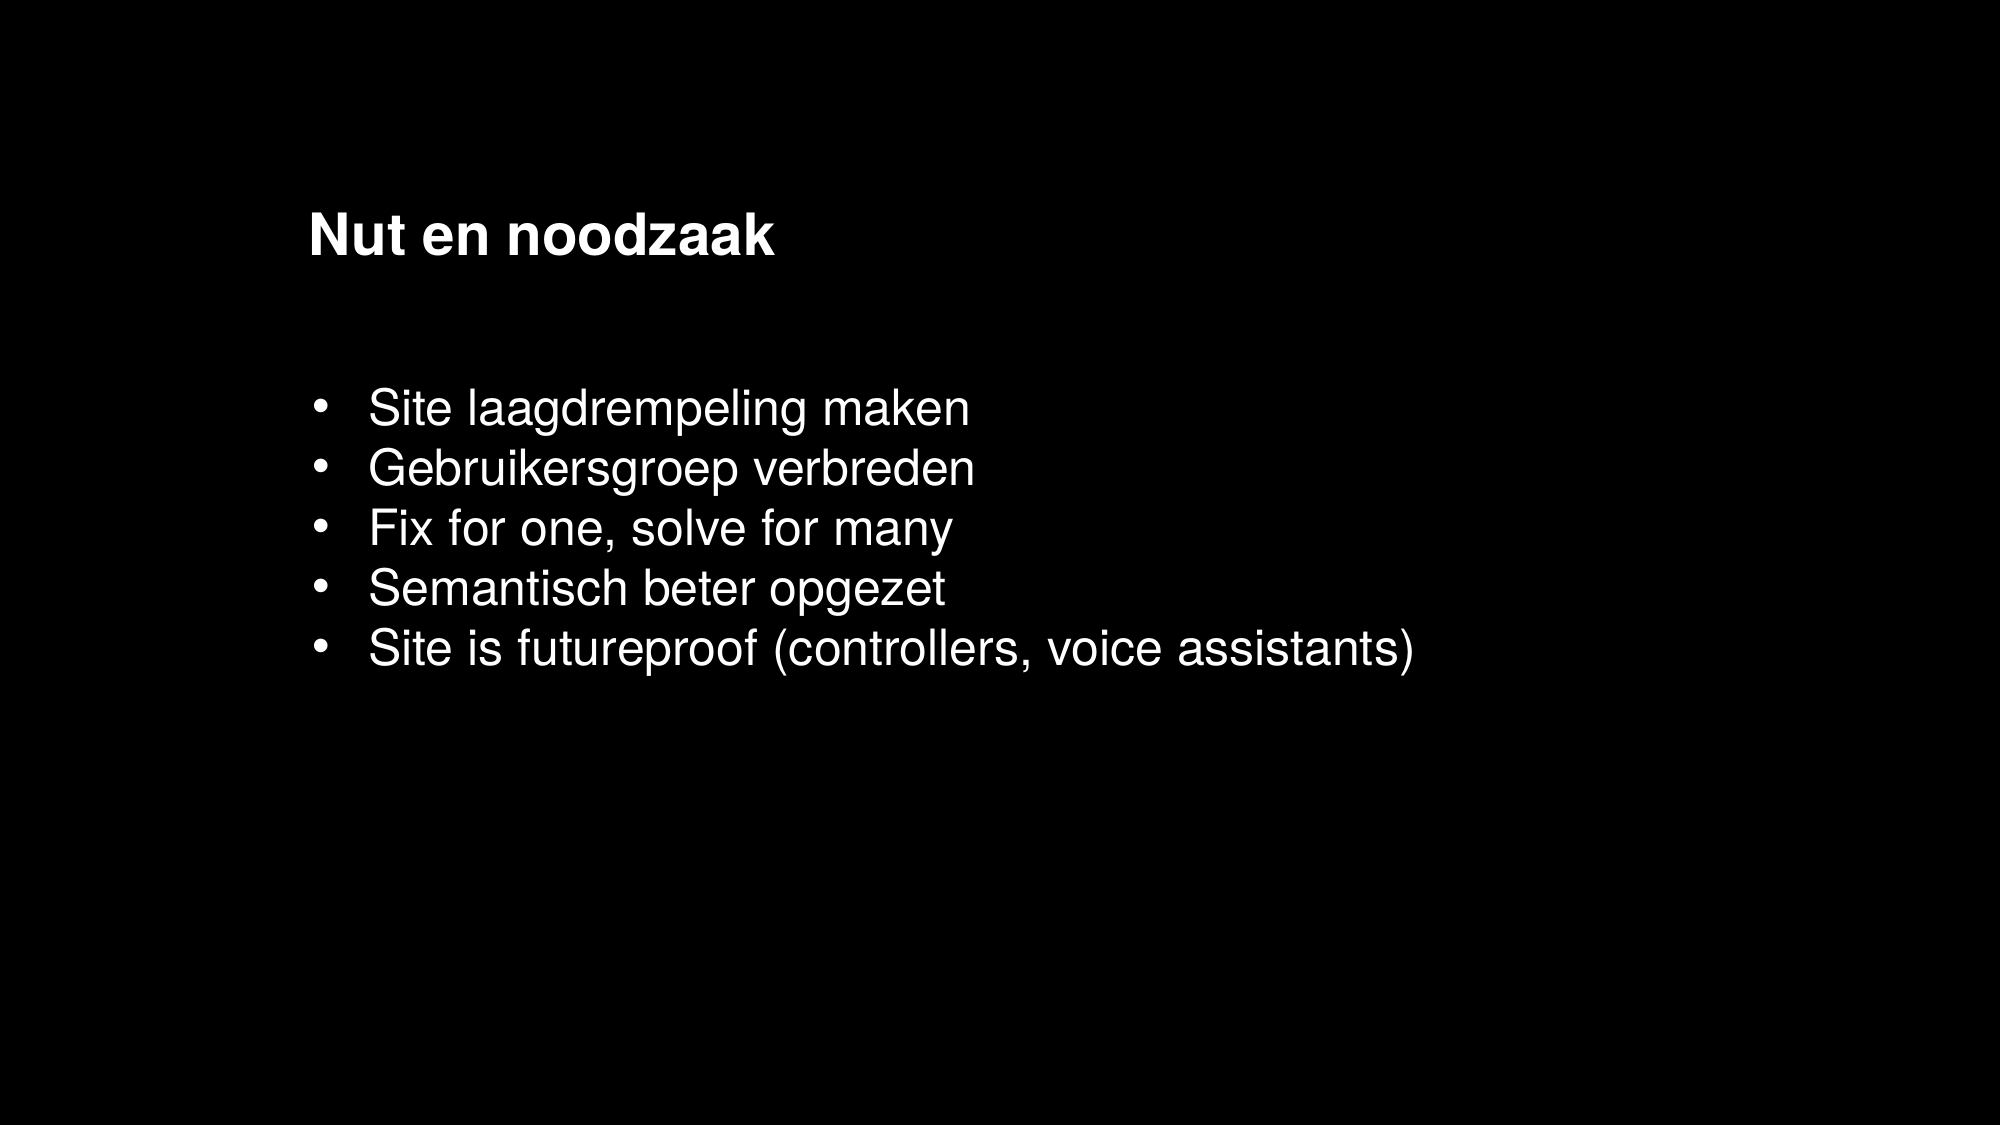

Retail / FMCG

Automotive

Finance

Health

Public

Travel

Media

Nut en noodzaak
Site laagdrempeling maken
Gebruikersgroep verbreden
Fix for one, solve for many
Semantisch beter opgezet
Site is futureproof (controllers, voice assistants)